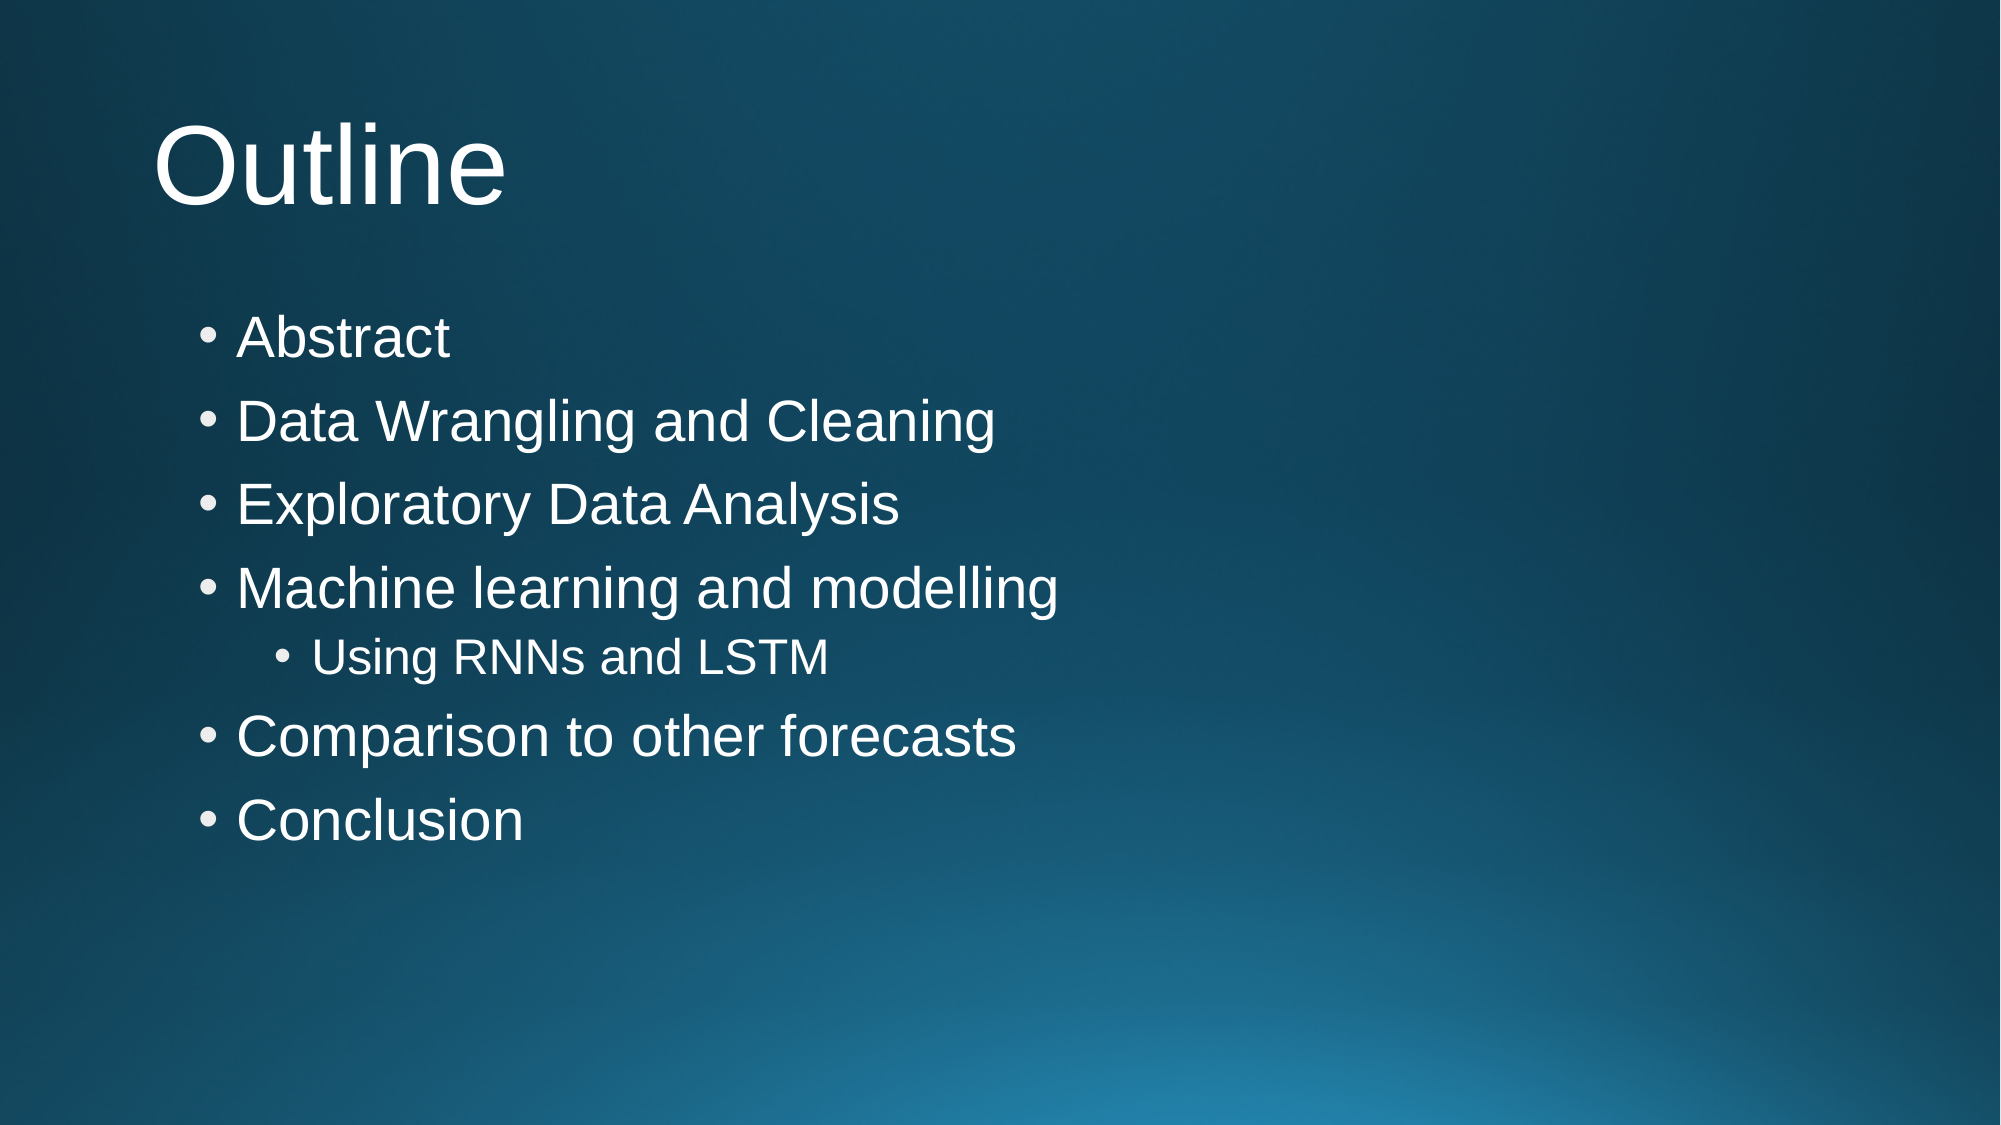

# Outline
Abstract
Data Wrangling and Cleaning
Exploratory Data Analysis
Machine learning and modelling
Using RNNs and LSTM
Comparison to other forecasts
Conclusion